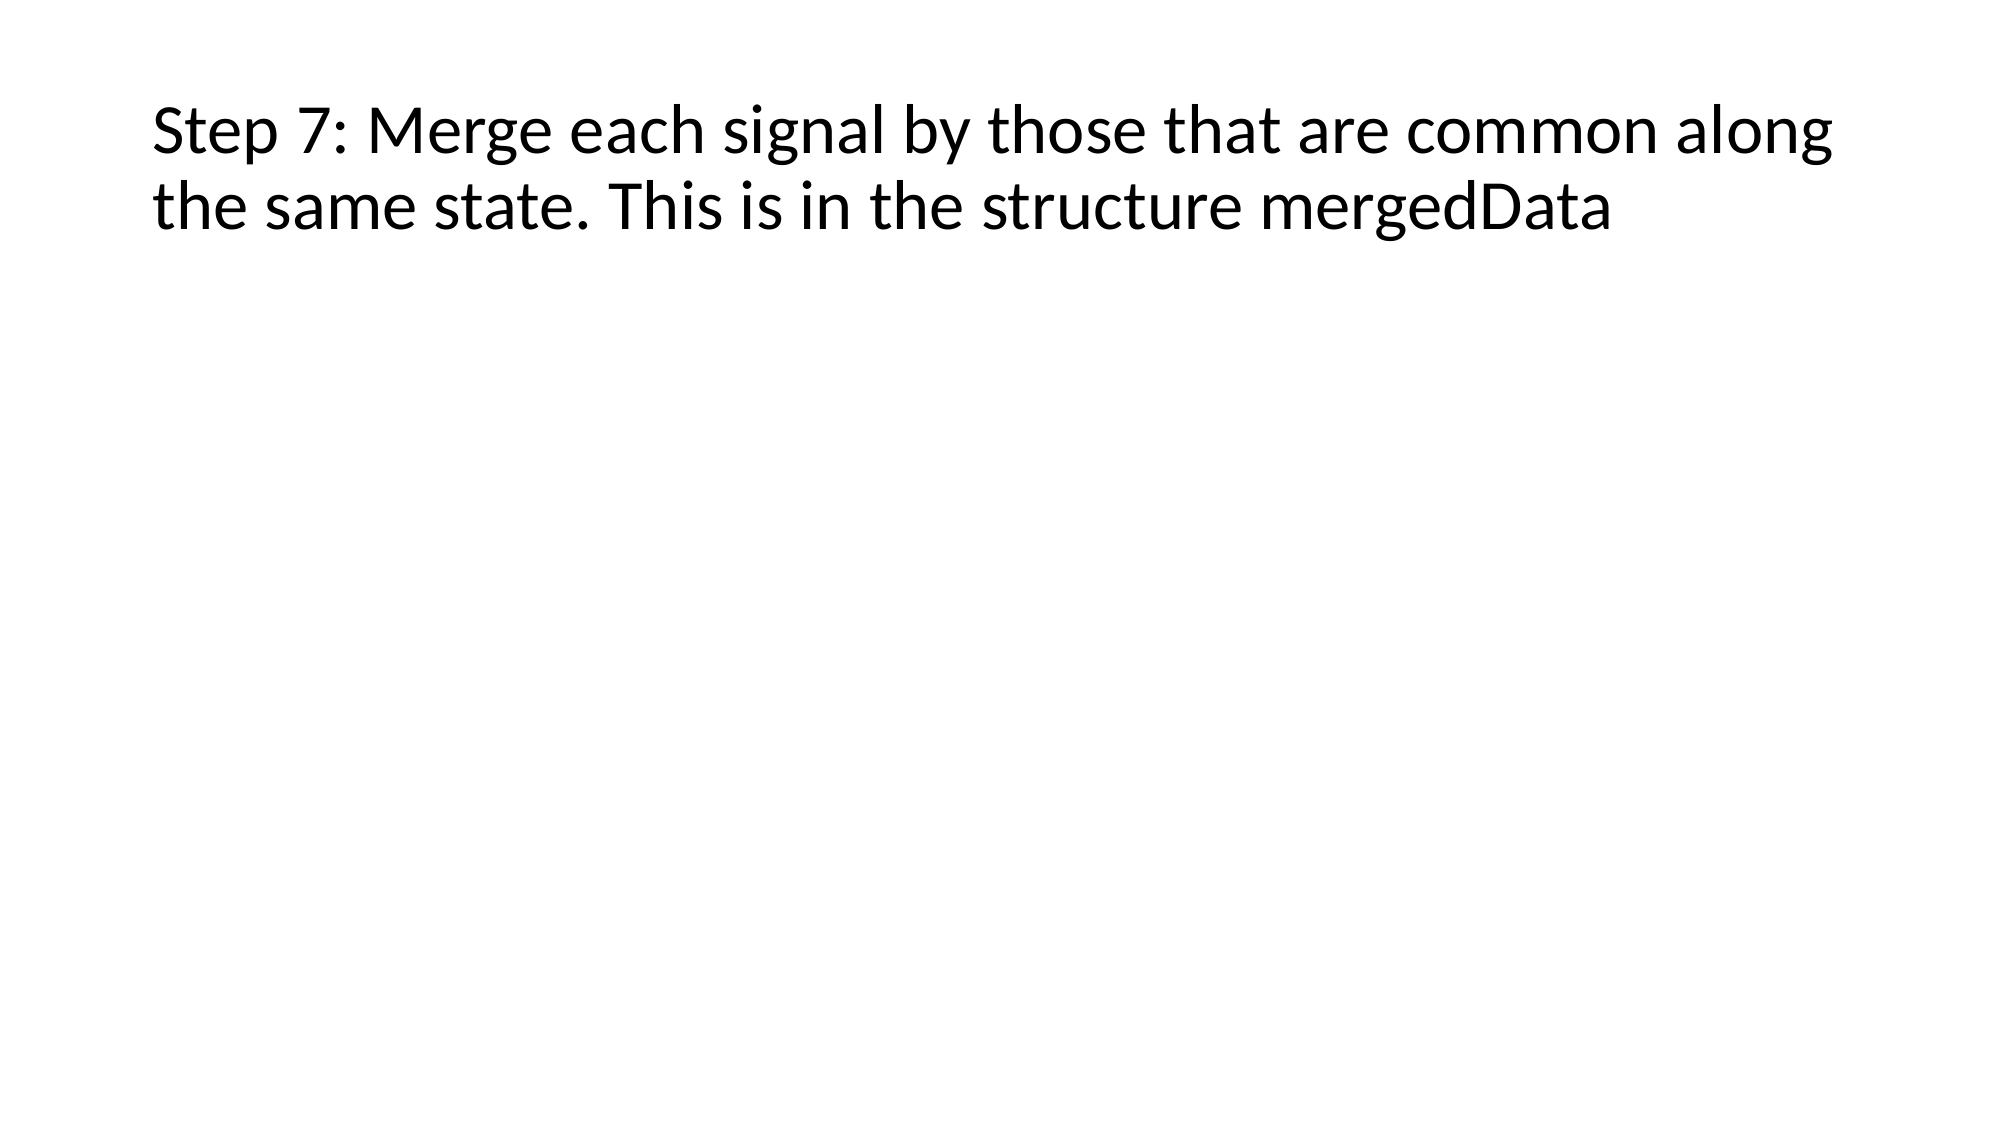

# Step 7: Merge each signal by those that are common along the same state. This is in the structure mergedData